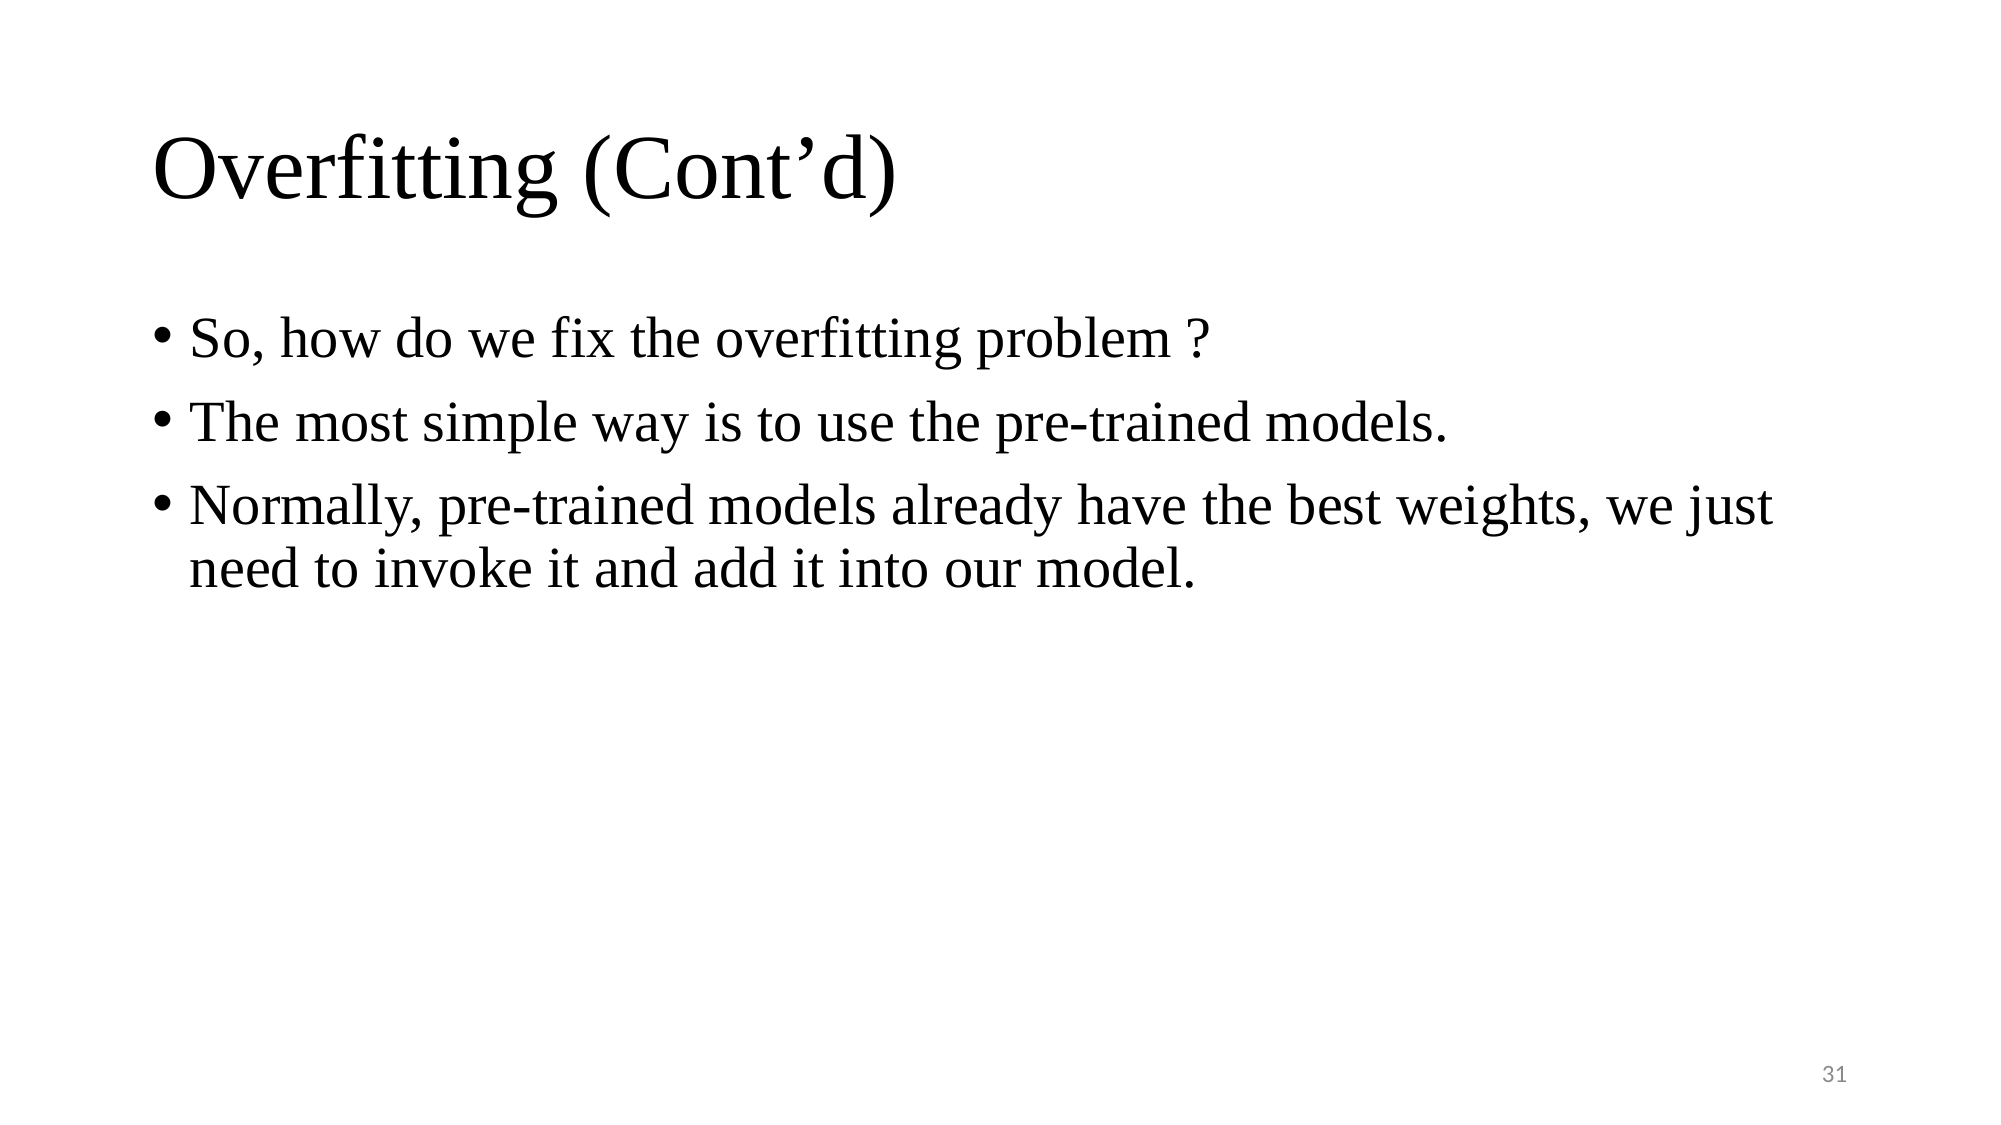

# Overfitting (Cont’d)
So, how do we fix the overfitting problem ?
The most simple way is to use the pre-trained models.
Normally, pre-trained models already have the best weights, we just need to invoke it and add it into our model.
31